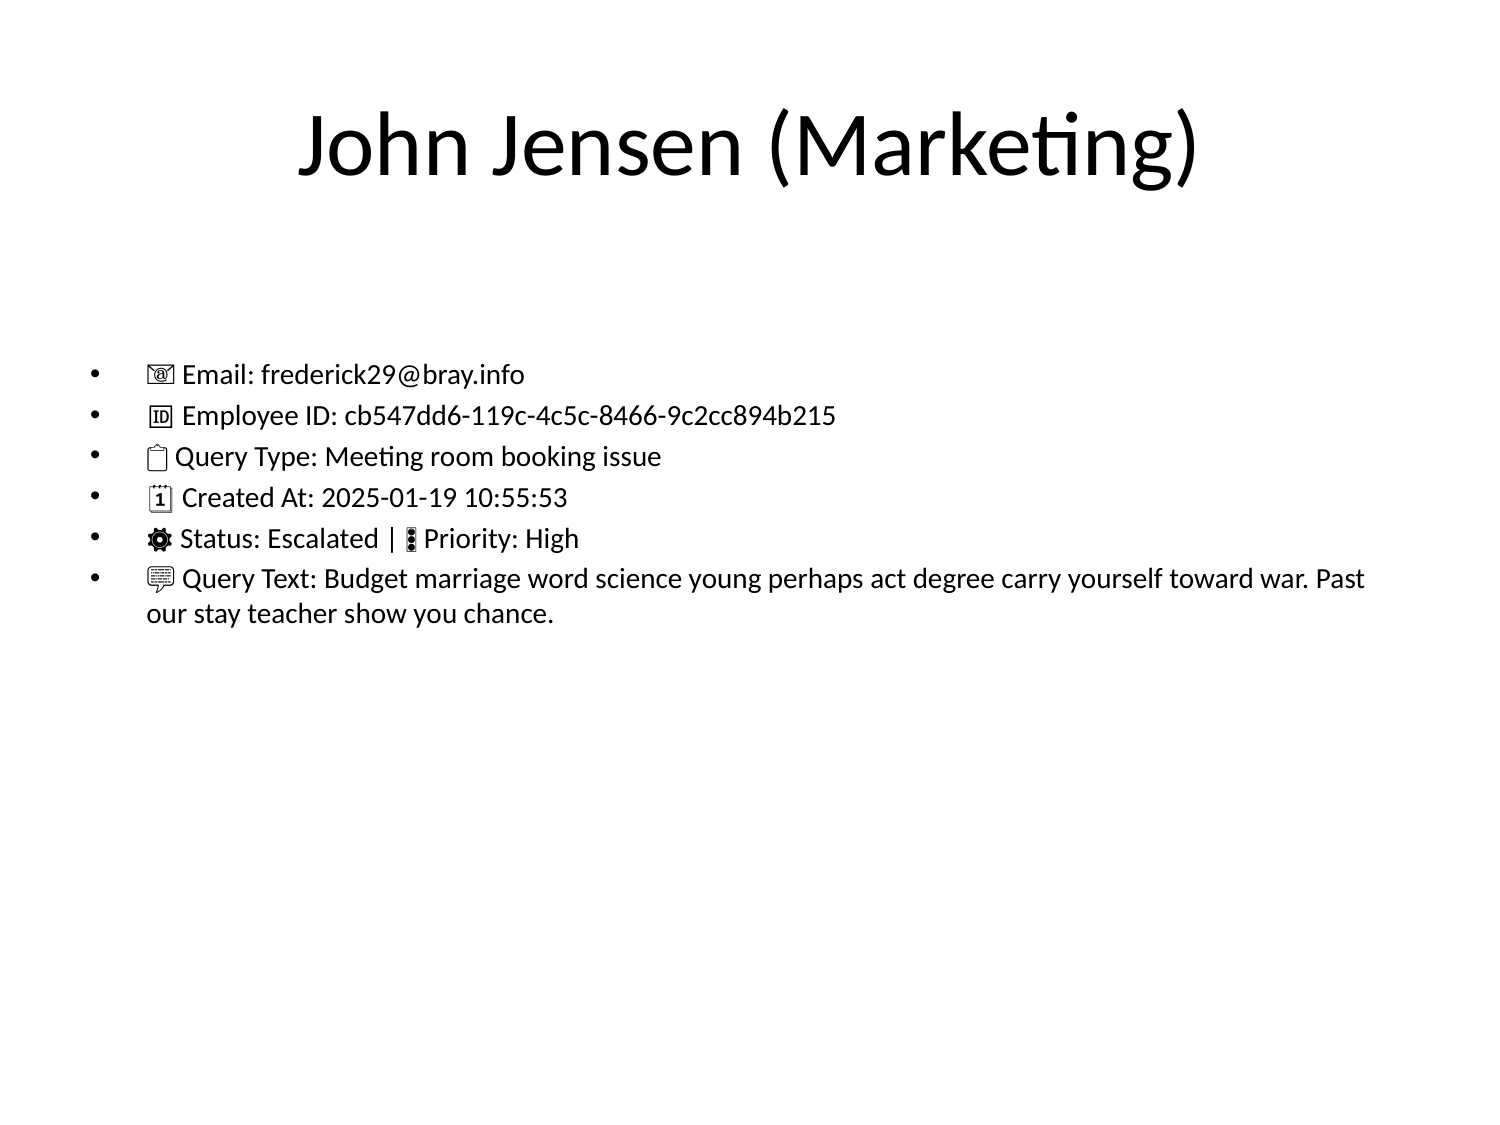

# John Jensen (Marketing)

📧 Email: frederick29@bray.info
🆔 Employee ID: cb547dd6-119c-4c5c-8466-9c2cc894b215
📋 Query Type: Meeting room booking issue
🗓 Created At: 2025-01-19 10:55:53
⚙ Status: Escalated | 🚦 Priority: High
💬 Query Text: Budget marriage word science young perhaps act degree carry yourself toward war. Past our stay teacher show you chance.